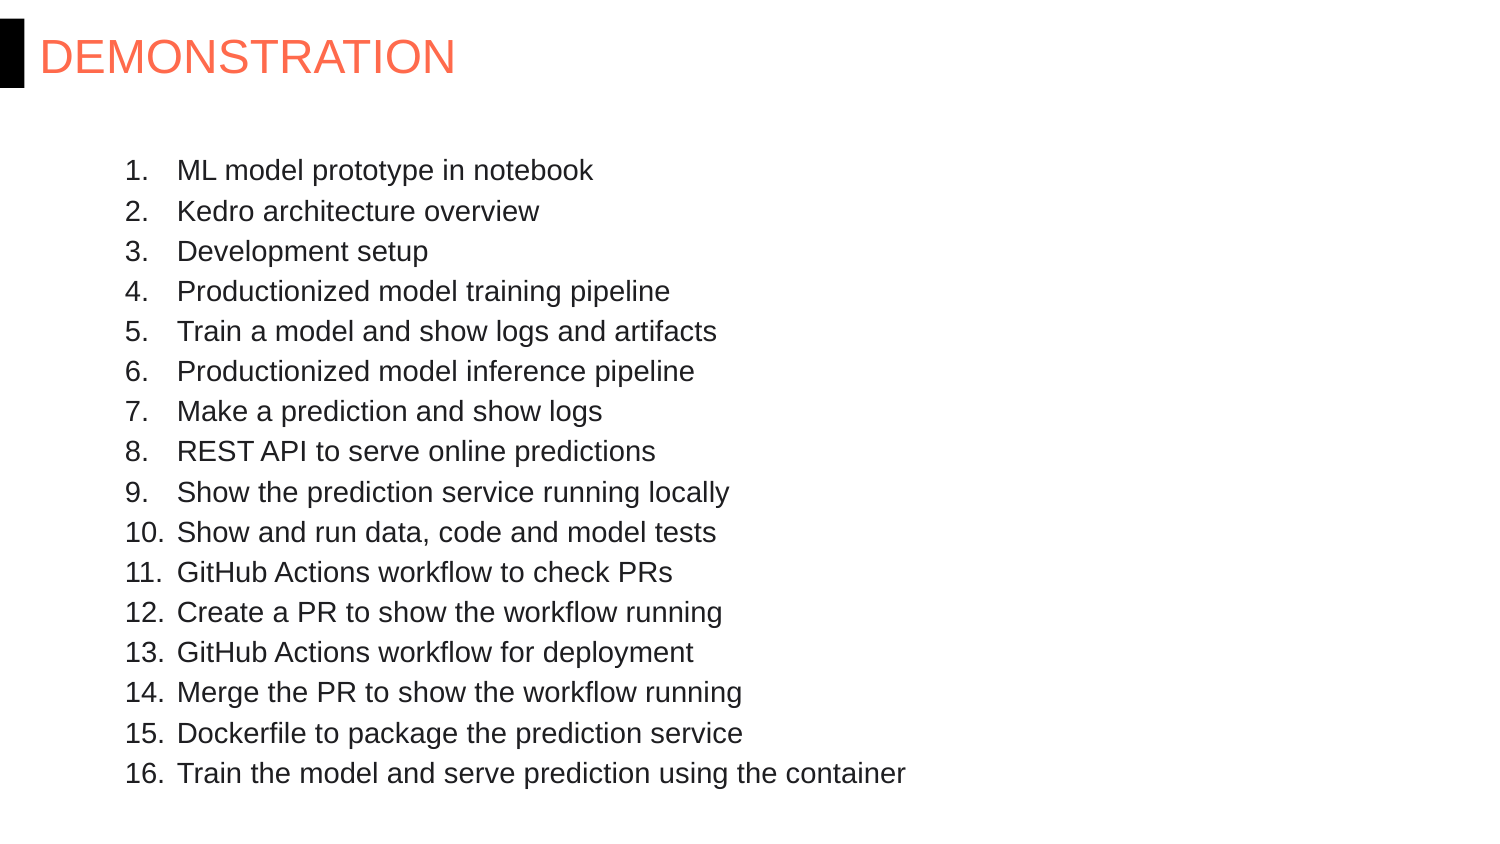

DEMONSTRATION

ML model prototype in notebook
Kedro architecture overview
Development setup
Productionized model training pipeline
Train a model and show logs and artifacts
Productionized model inference pipeline
Make a prediction and show logs
REST API to serve online predictions
Show the prediction service running locally
Show and run data, code and model tests
GitHub Actions workflow to check PRs
Create a PR to show the workflow running
GitHub Actions workflow for deployment
Merge the PR to show the workflow running
Dockerfile to package the prediction service
Train the model and serve prediction using the container